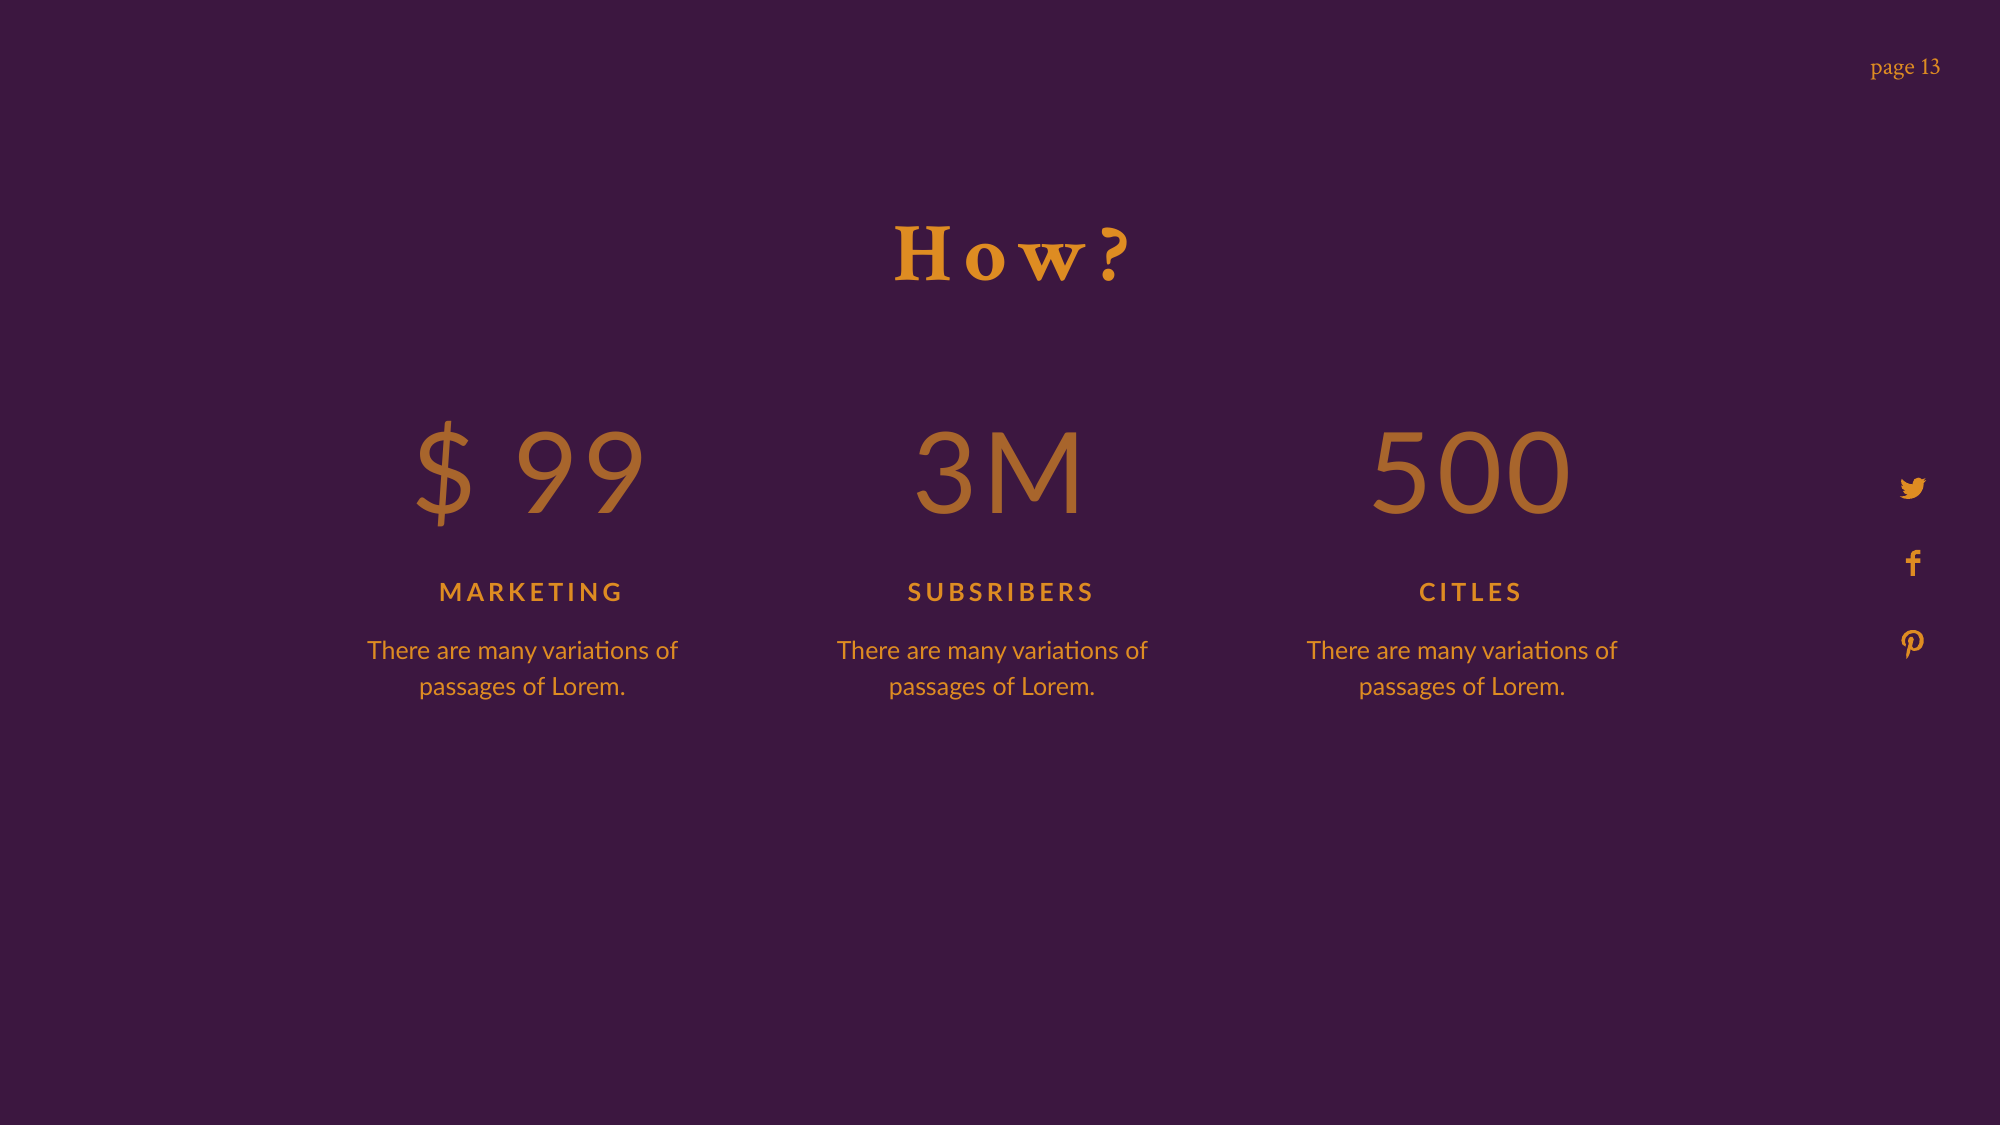

How?
$ 99
MARKETING
There are many variations of passages of Lorem.
3M
SUBSRIBERS
There are many variations of passages of Lorem.
500
CITLES
There are many variations of passages of Lorem.